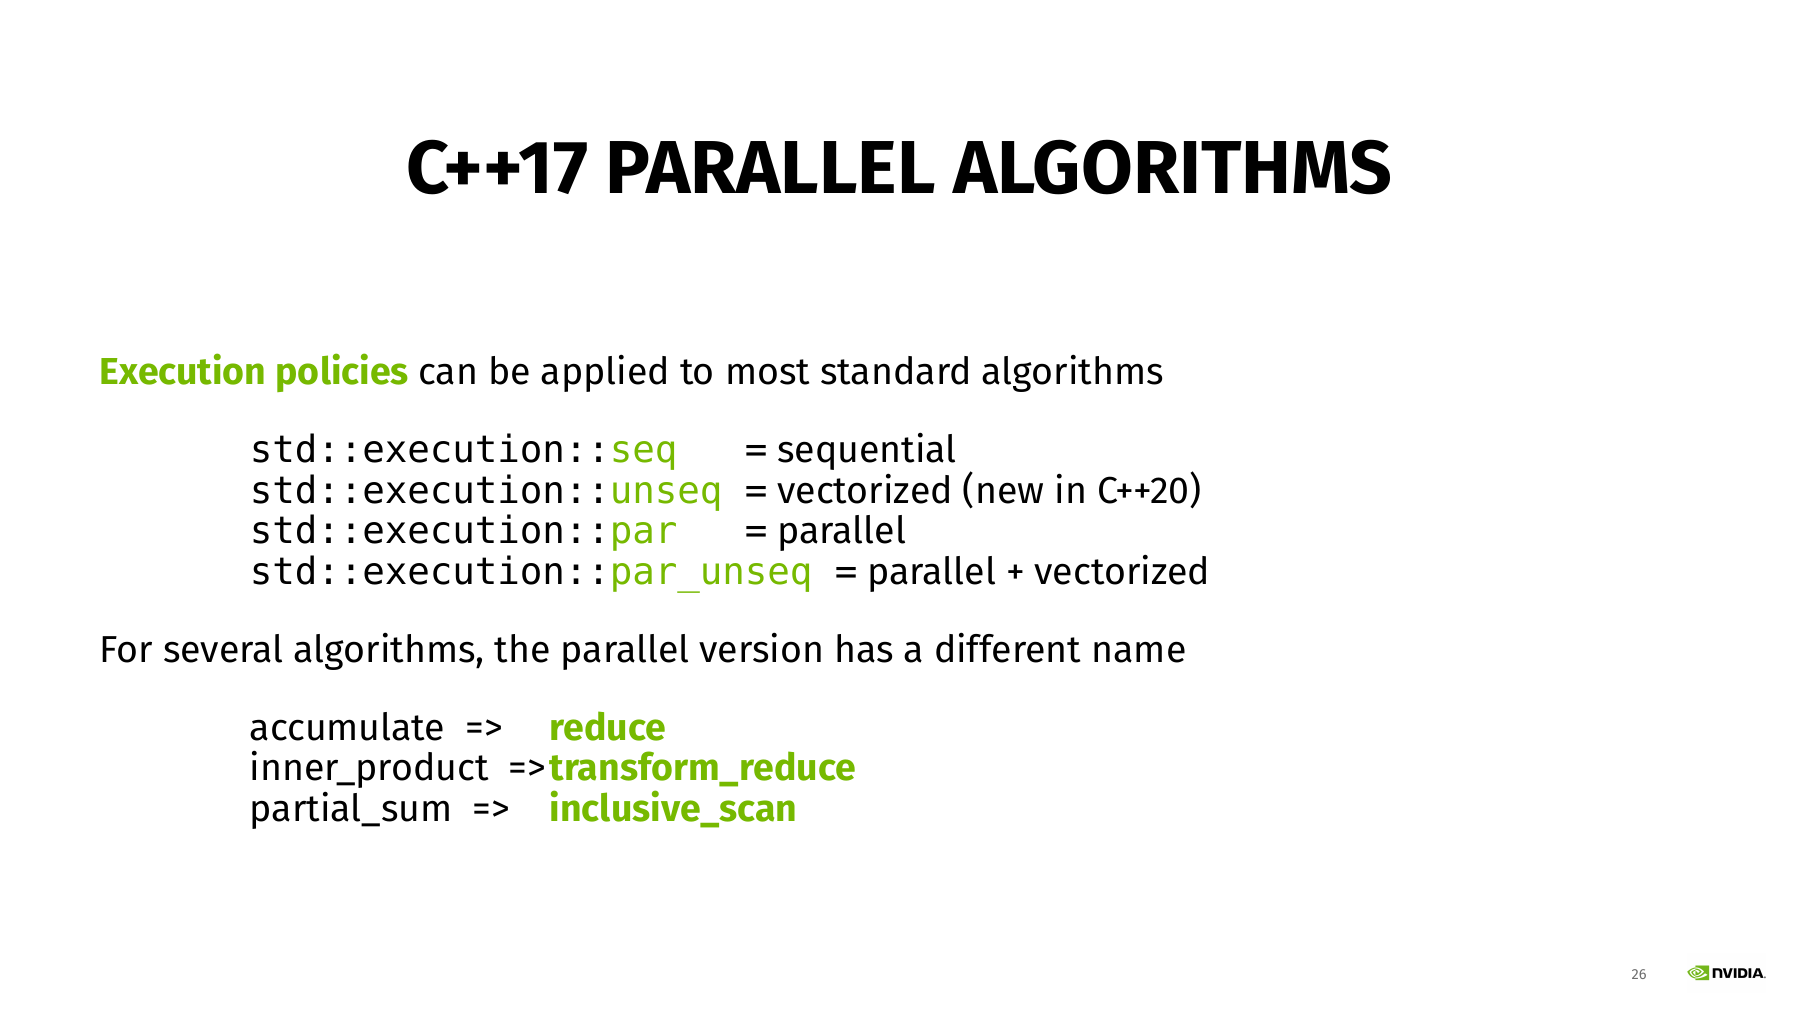

# C++17 Parallel Algorithms

Execution policies can be applied to most standard algorithms
	std::execution::seq   = sequential
	std::execution::unseq = vectorized (new in C++20)
	std::execution::par   = parallel
	std::execution::par_unseq = parallel + vectorized
For several algorithms, the parallel version has a different name
	accumulate  =>	reduce
	inner_product  =>	transform_reduce
	partial_sum  =>	inclusive_scan